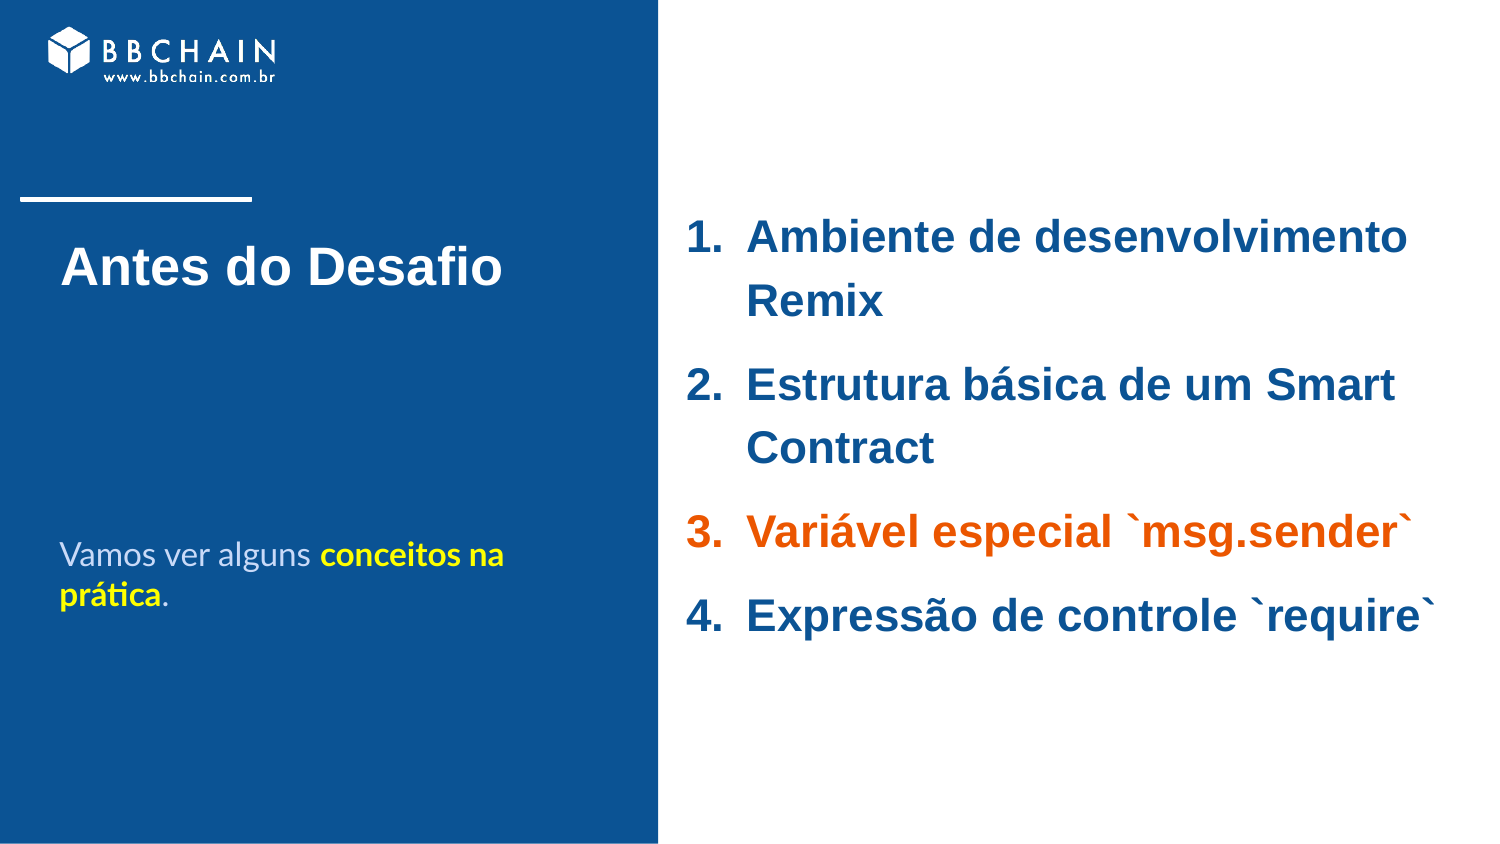

Ambiente de desenvolvimento Remix
Estrutura básica de um Smart Contract
Variável especial `msg.sender`
Expressão de controle `require`
# Antes do Desafio
Vamos ver alguns conceitos na prática.